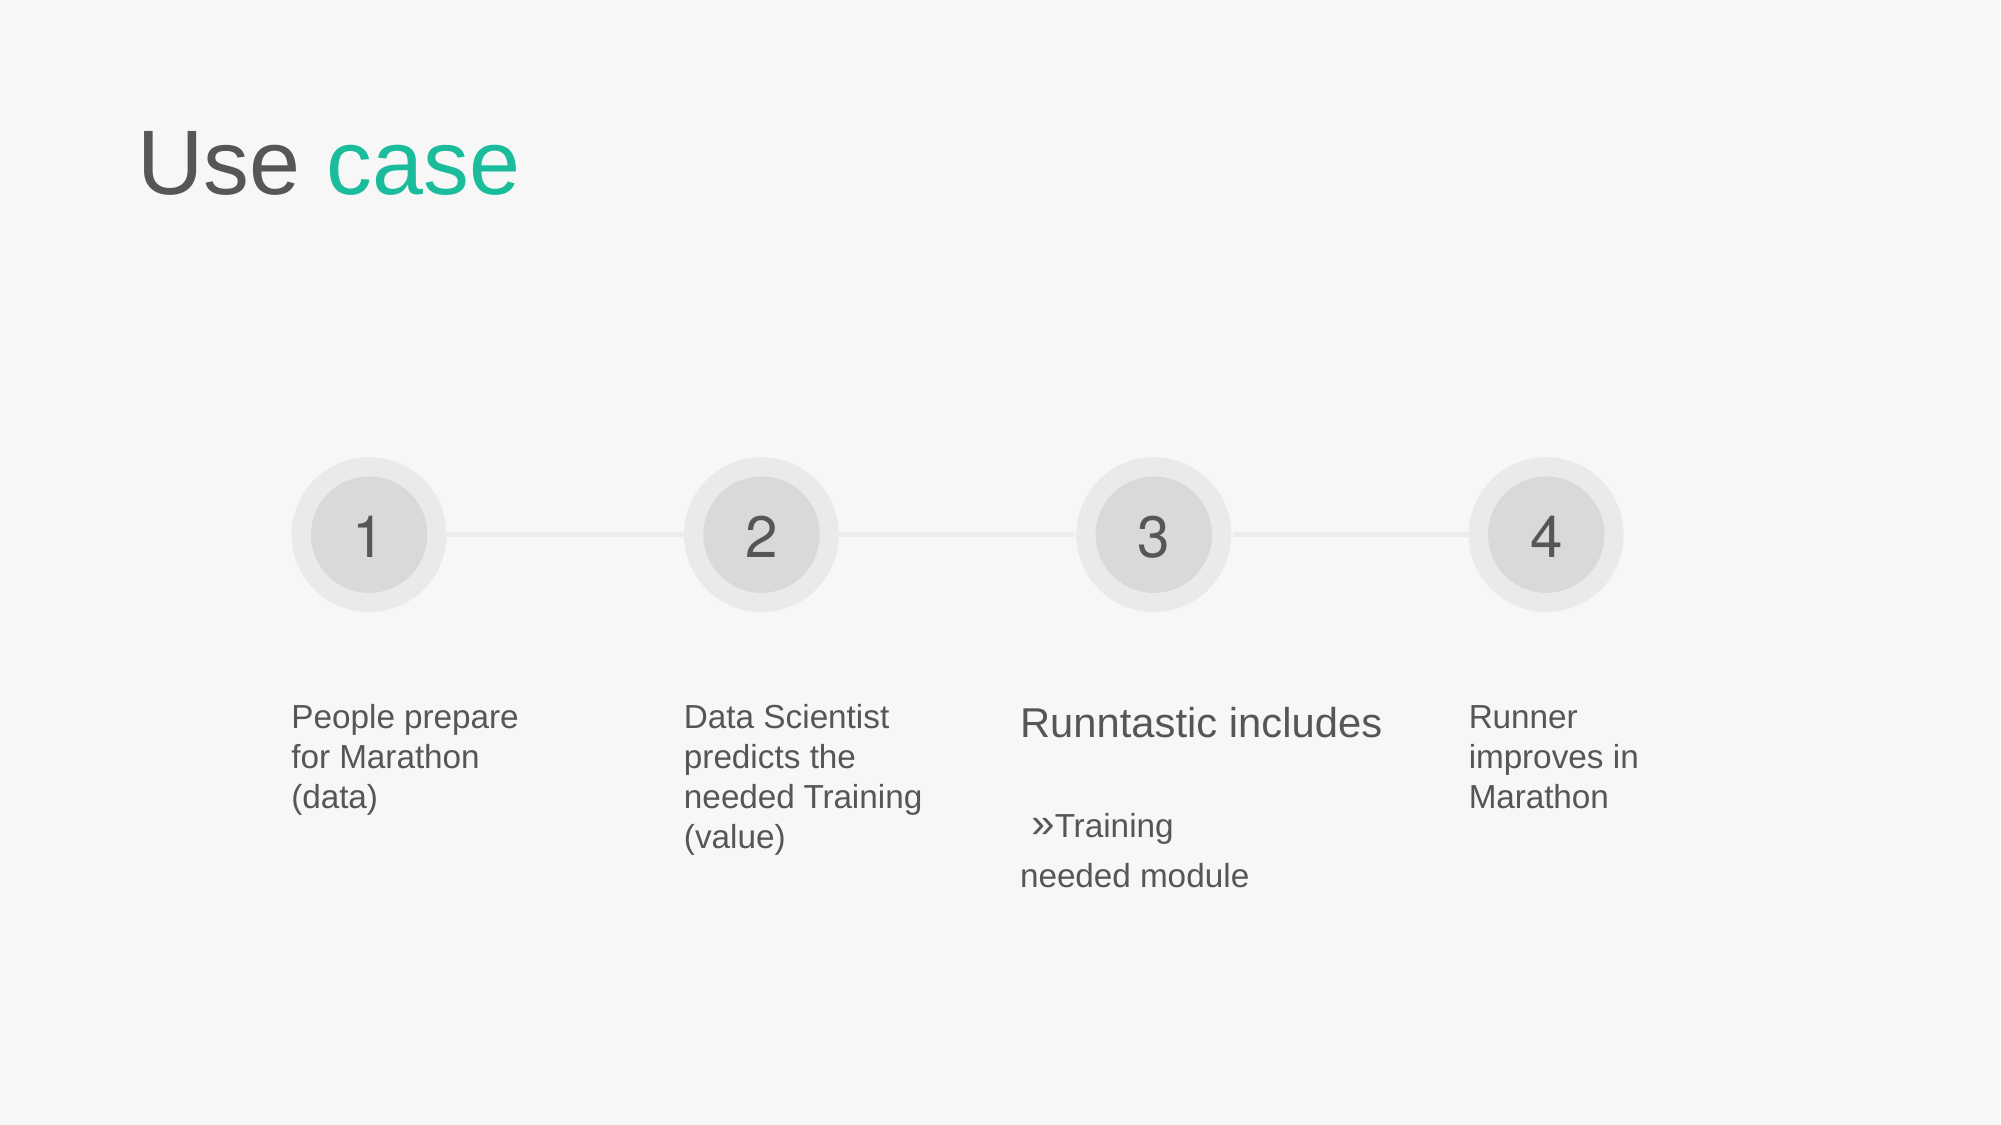

Use case
1

2

3

4

Runntastic includes
 »Training needed module
People prepare for Marathon (data)
Data Scientist  predicts the needed Training (value)
Runner improves in Marathon